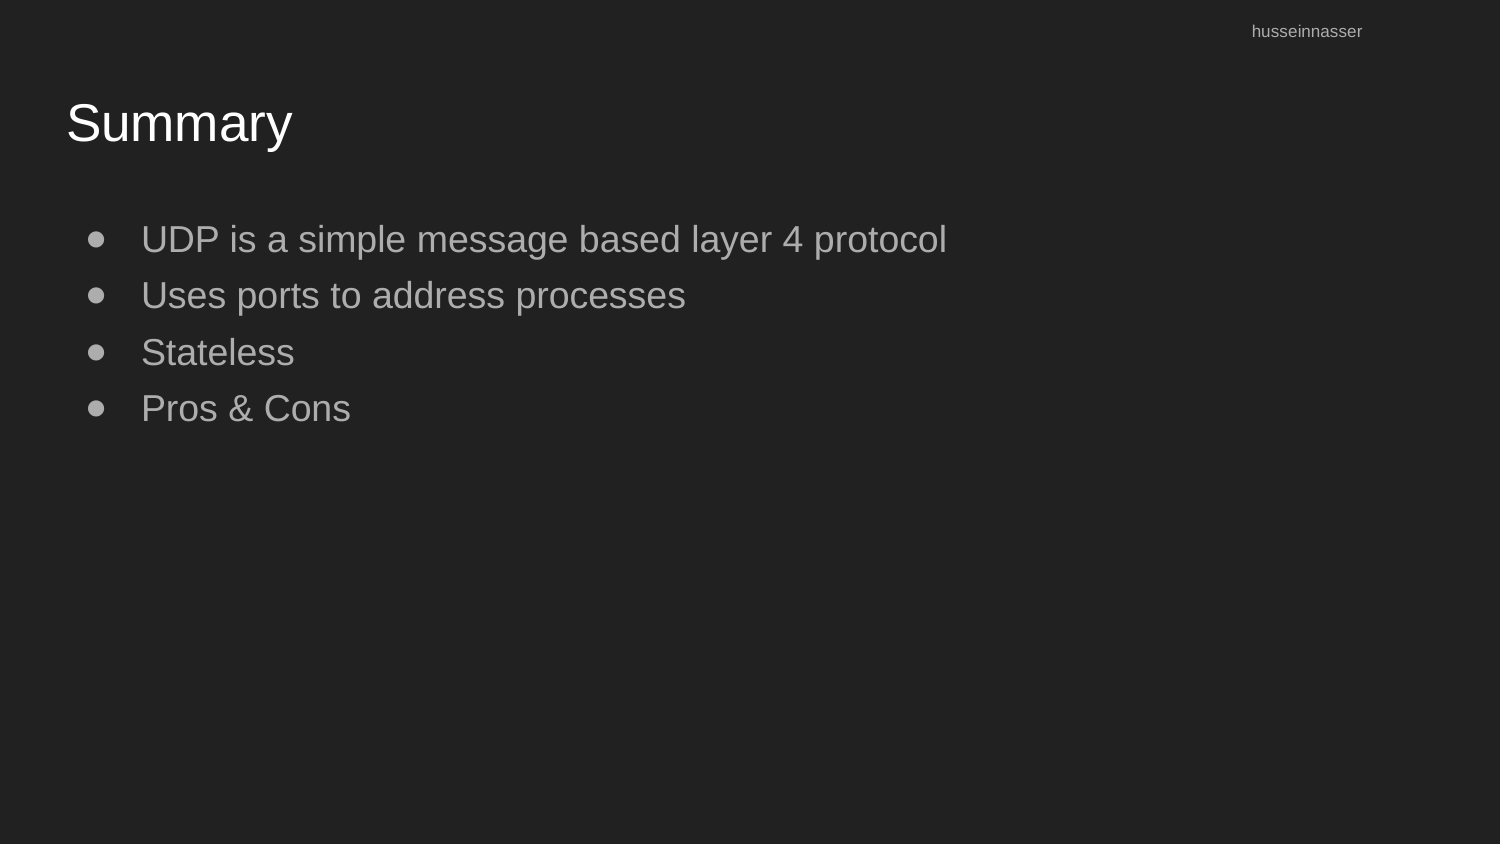

husseinnasser
# Summary
UDP is a simple message based layer 4 protocol
Uses ports to address processes
Stateless
Pros & Cons